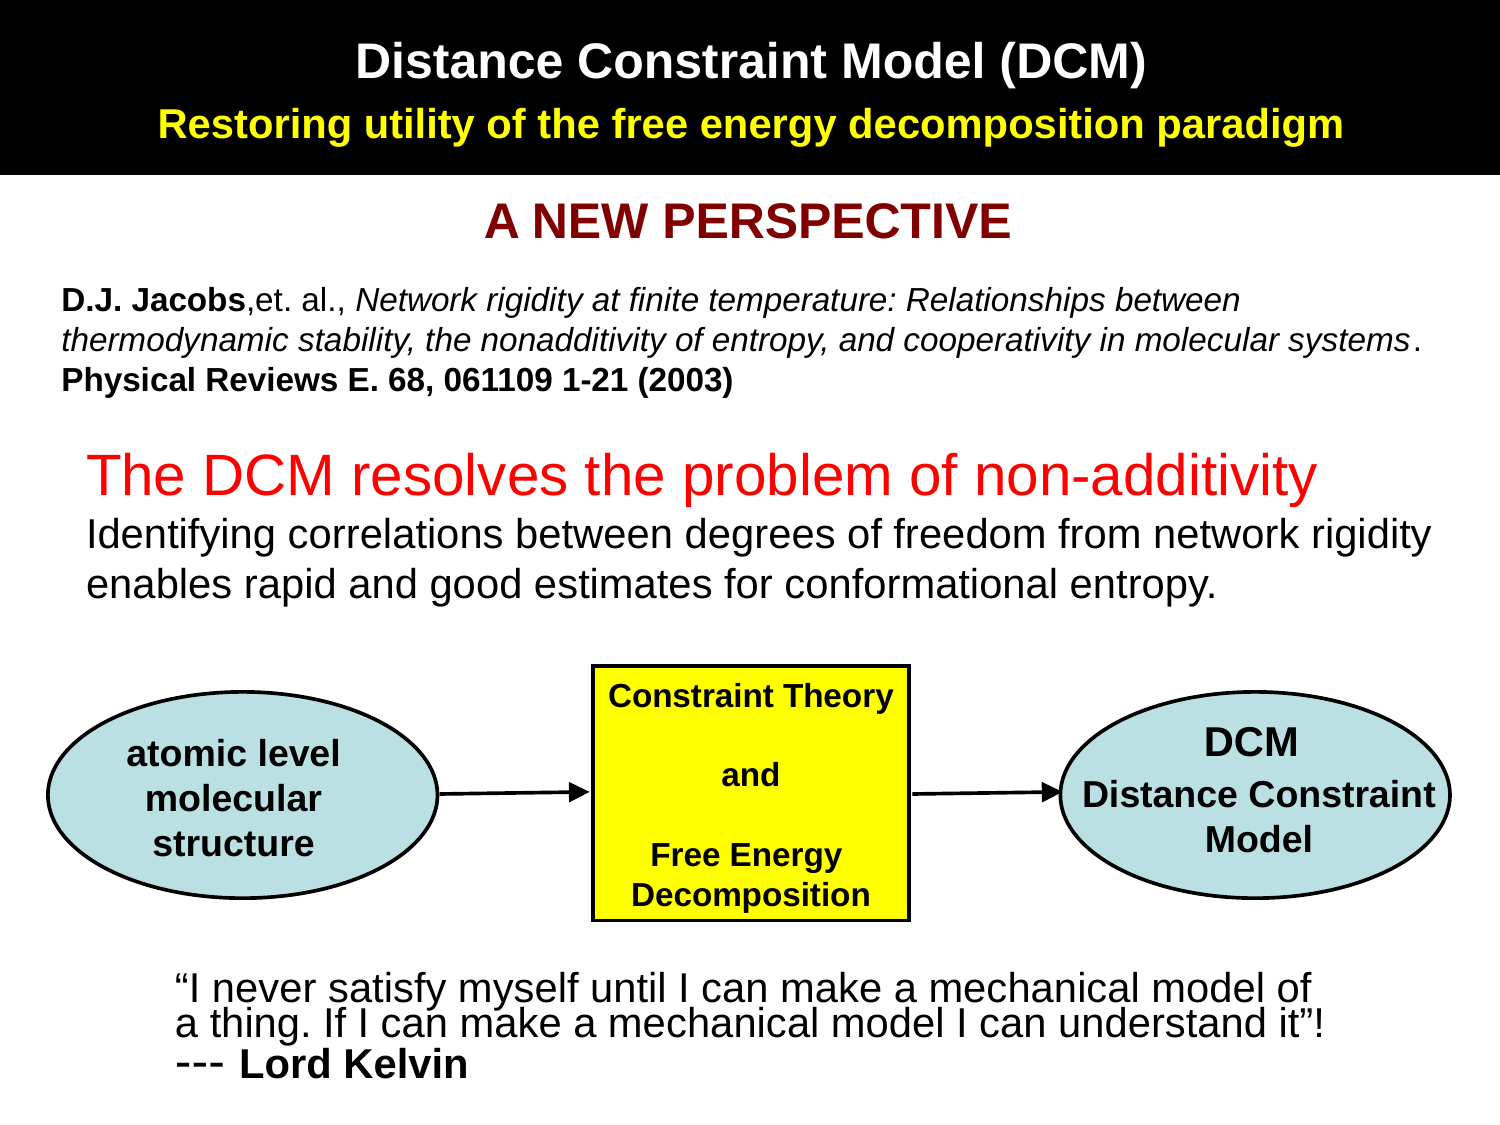

Distance Constraint Model (DCM)
Restoring utility of the free energy decomposition paradigm
A NEW PERSPECTIVE
D.J. Jacobs,et. al., Network rigidity at finite temperature: Relationships between thermodynamic stability, the nonadditivity of entropy, and cooperativity in molecular systems. Physical Reviews E. 68, 061109 1-21 (2003)
The DCM resolves the problem of non-additivity
Identifying correlations between degrees of freedom from network rigidity enables rapid and good estimates for conformational entropy.
Constraint Theory

and

Free Energy
Decomposition

DCM
atomic level
molecular structure
Distance Constraint
Model

“I never satisfy myself until I can make a mechanical model of a thing. If I can make a mechanical model I can understand it”! --- Lord Kelvin